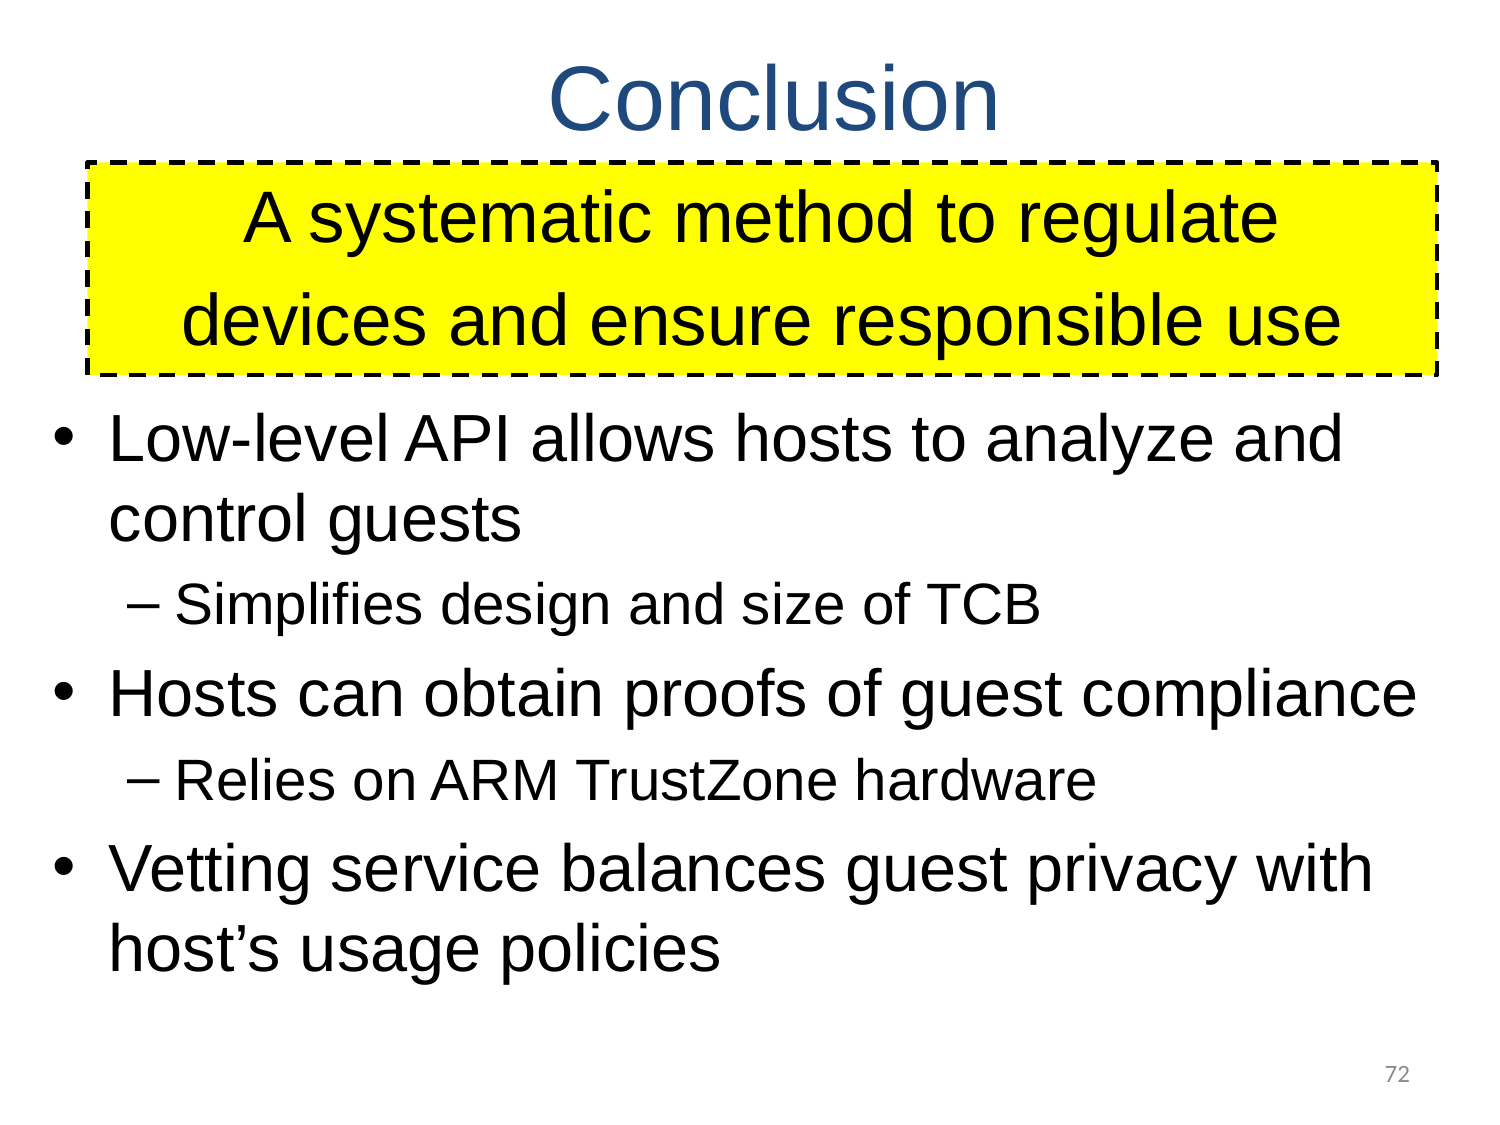

# Conclusion
A systematic method to regulate
devices and ensure responsible use
Low-level API allows hosts to analyze and control guests
Simplifies design and size of TCB
Hosts can obtain proofs of guest compliance
Relies on ARM TrustZone hardware
Vetting service balances guest privacy with host’s usage policies
72